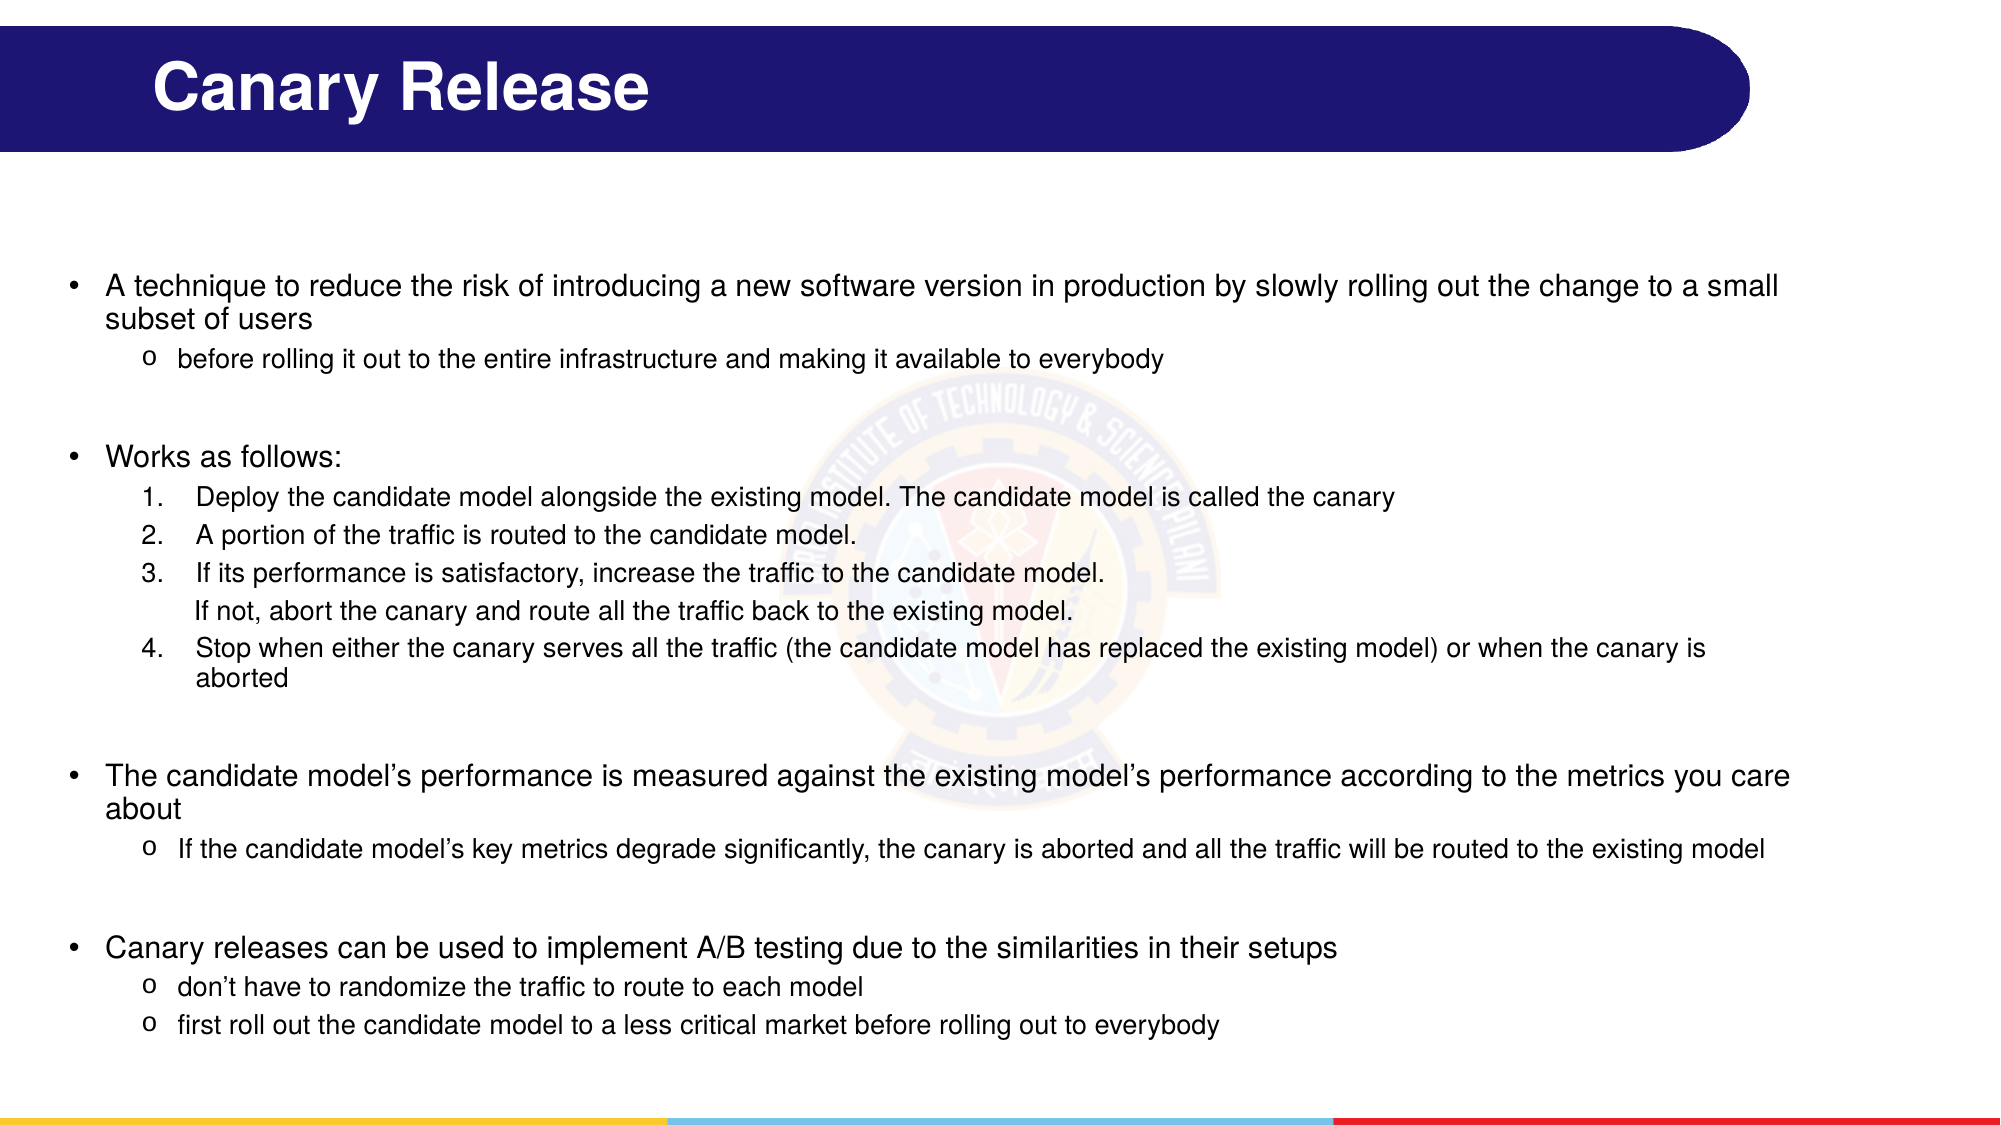

# Canary Release

A technique to reduce the risk of introducing a new software version in production by slowly rolling out the change to a small subset of users
before rolling it out to the entire infrastructure and making it available to everybody

Works as follows:
Deploy the candidate model alongside the existing model. The candidate model is called the canary
A portion of the traffic is routed to the candidate model.
If its performance is satisfactory, increase the traffic to the candidate model.
       If not, abort the canary and route all the traffic back to the existing model.
Stop when either the canary serves all the traffic (the candidate model has replaced the existing model) or when the canary is aborted

The candidate model’s performance is measured against the existing model’s performance according to the metrics you care about
If the candidate model’s key metrics degrade significantly, the canary is aborted and all the traffic will be routed to the existing model

Canary releases can be used to implement A/B testing due to the similarities in their setups
don’t have to randomize the traffic to route to each model
first roll out the candidate model to a less critical market before rolling out to everybody